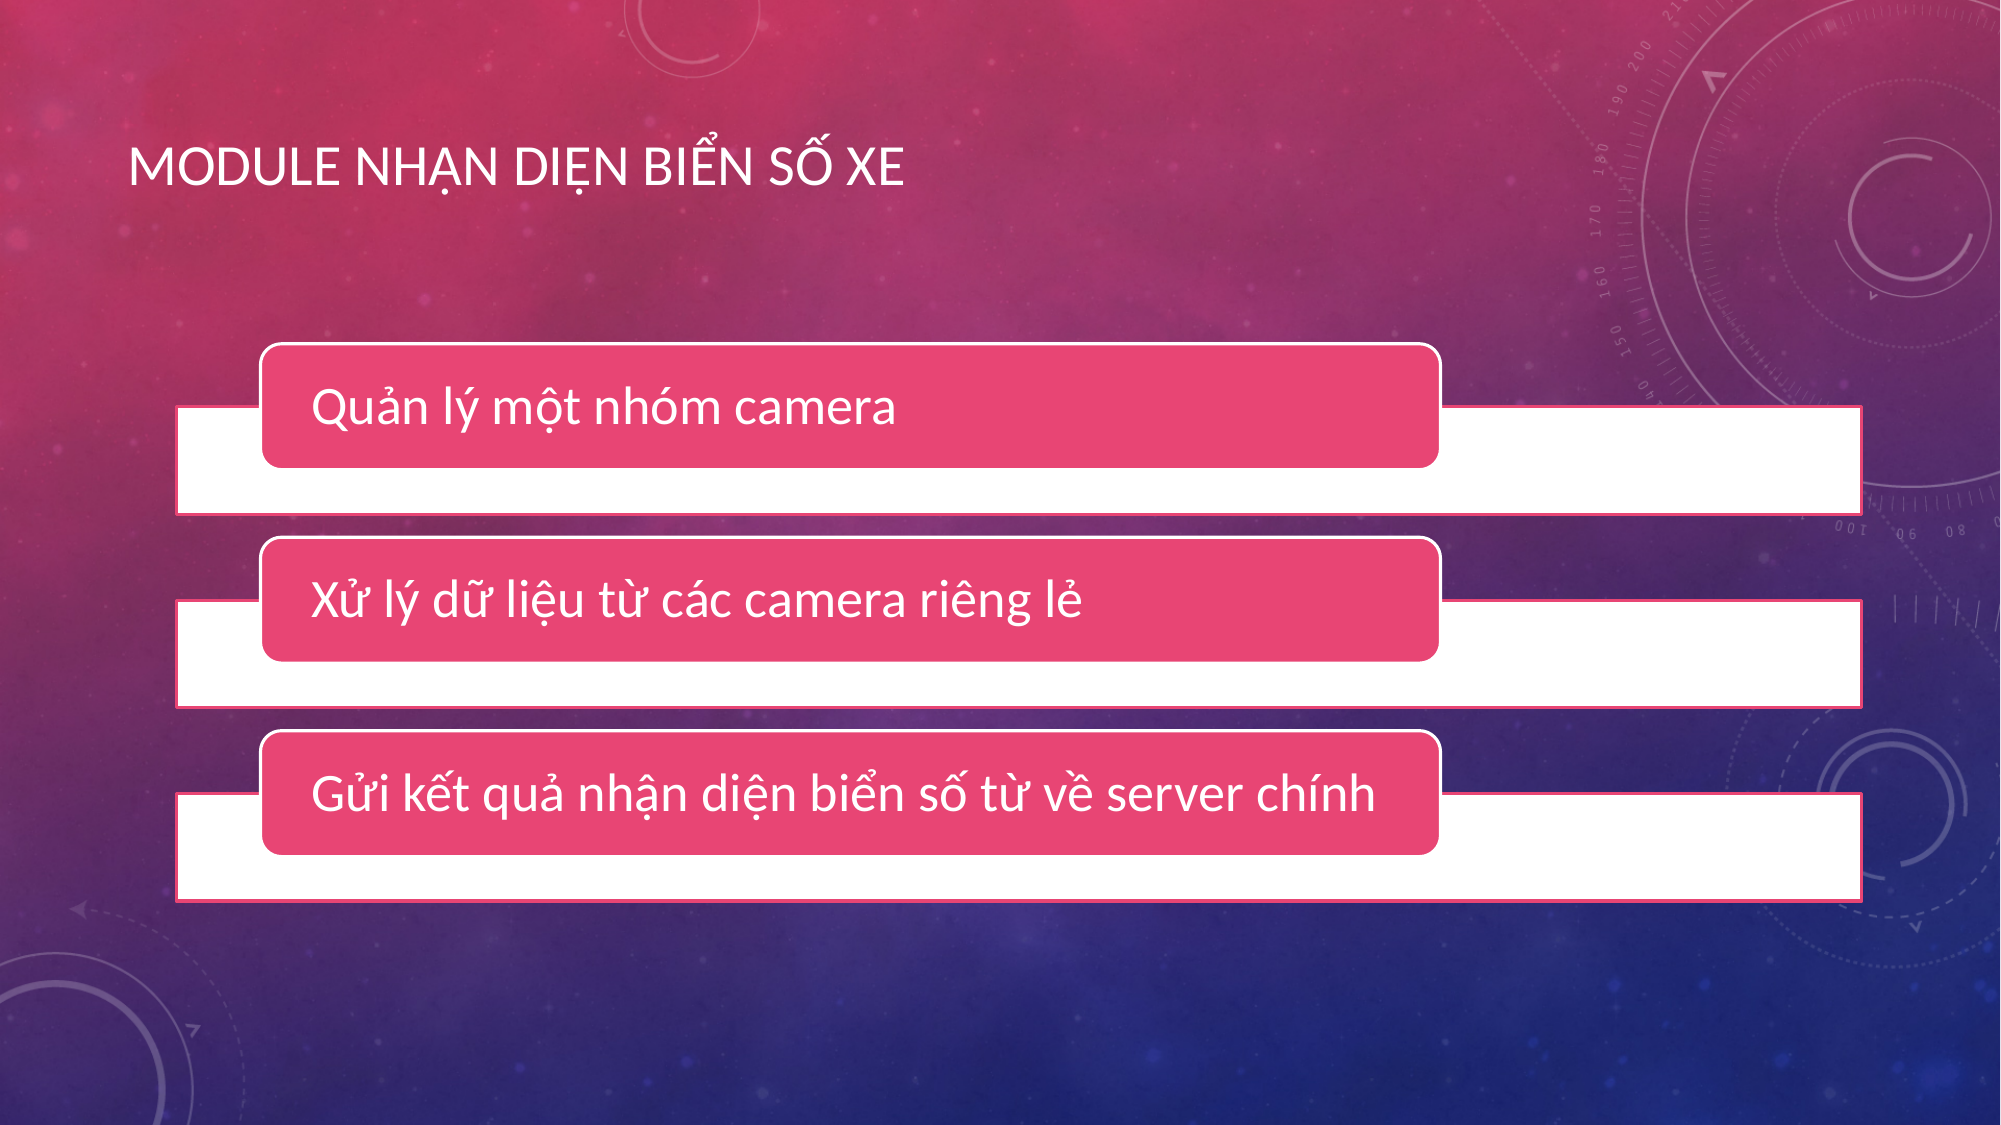

# Module nhận diện biển số xe
Quản lý một nhóm camera

Xử lý dữ liệu từ các camera riêng lẻ

Gửi kết quả nhận diện biển số từ về server chính